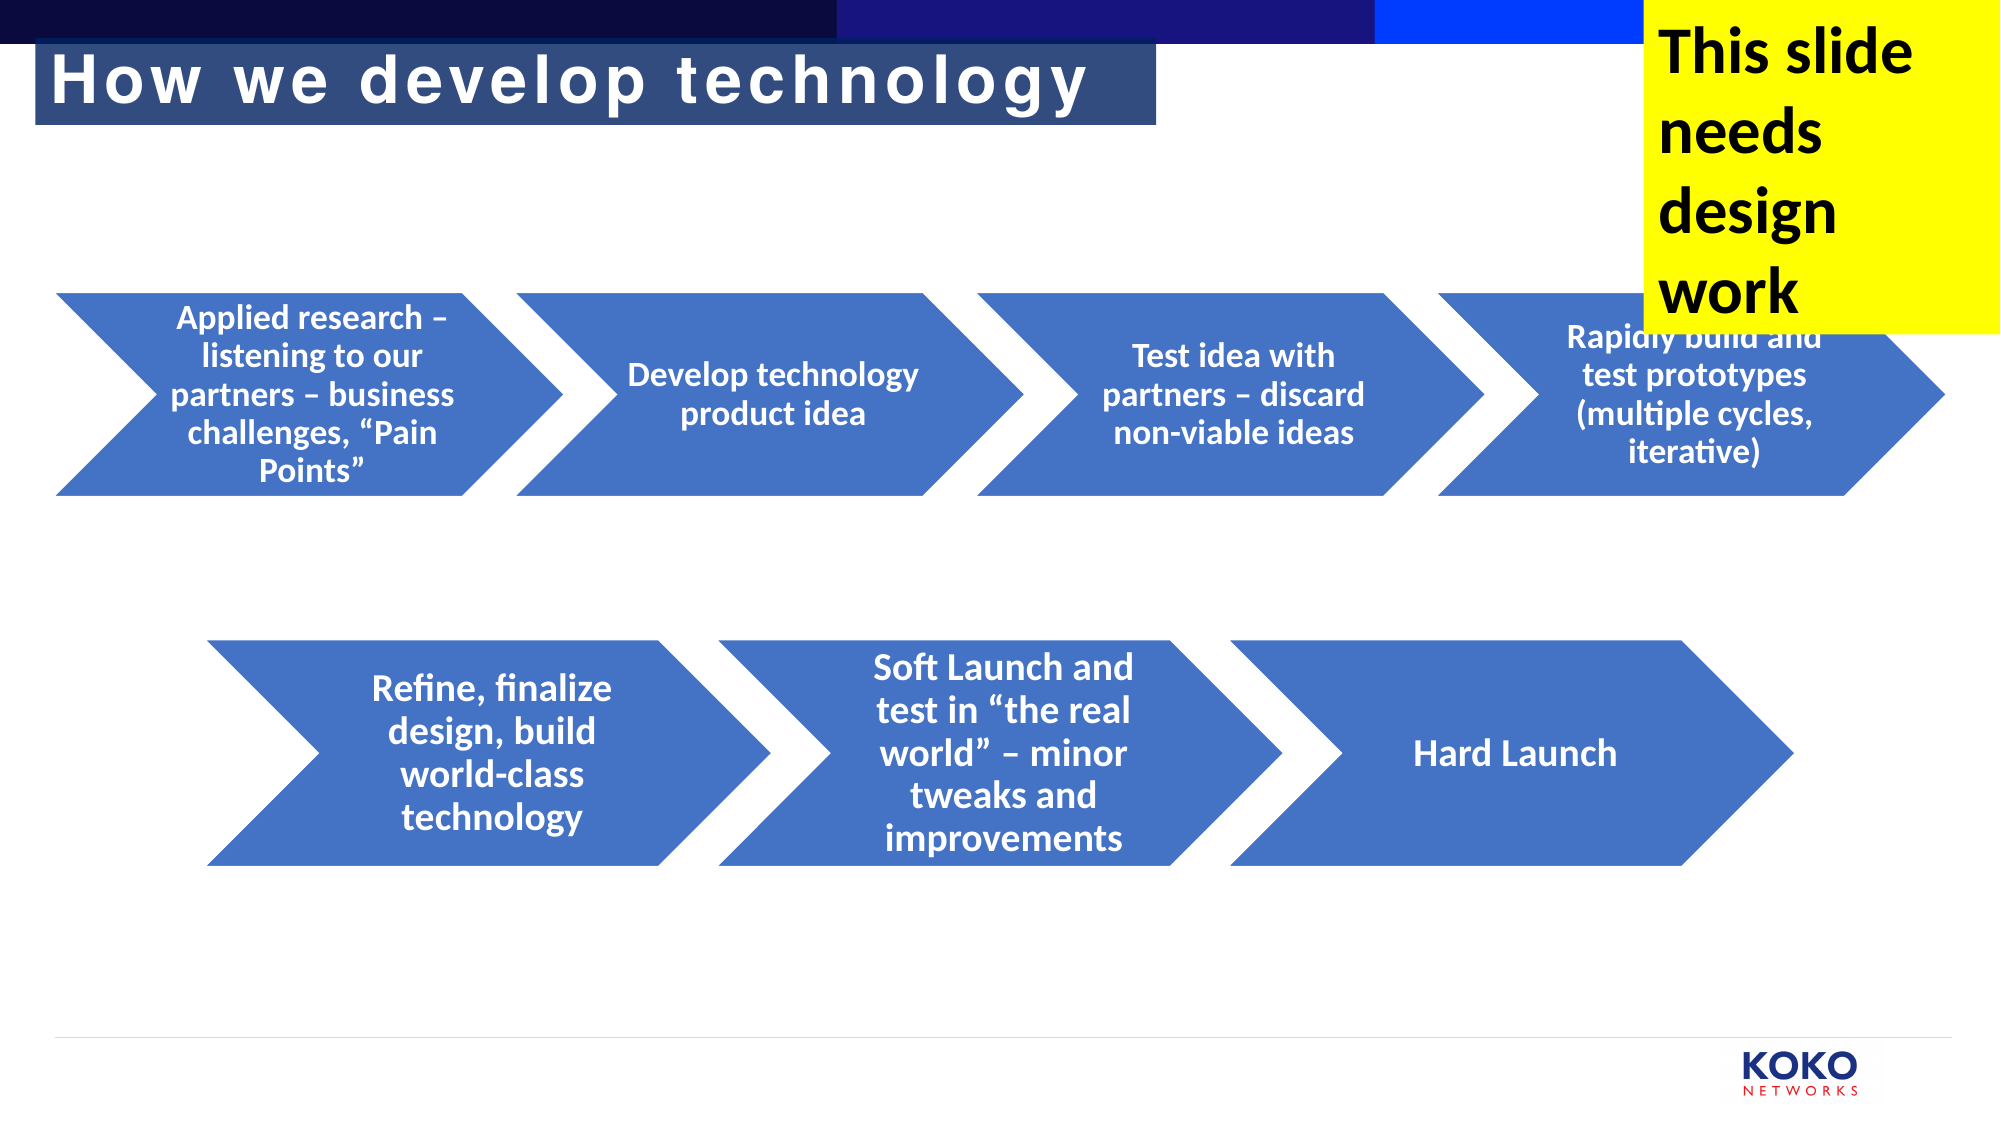

This slide needs design work
Applied research – listening to our partners – business challenges, “Pain Points”
Develop technology product idea
Test idea with partners – discard non-viable ideas
Rapidly build and test prototypes (multiple cycles, iterative)
How we develop technology
Refine, finalize design, build world-class technology
Soft Launch and test in “the real world” – minor tweaks and improvements
Hard Launch